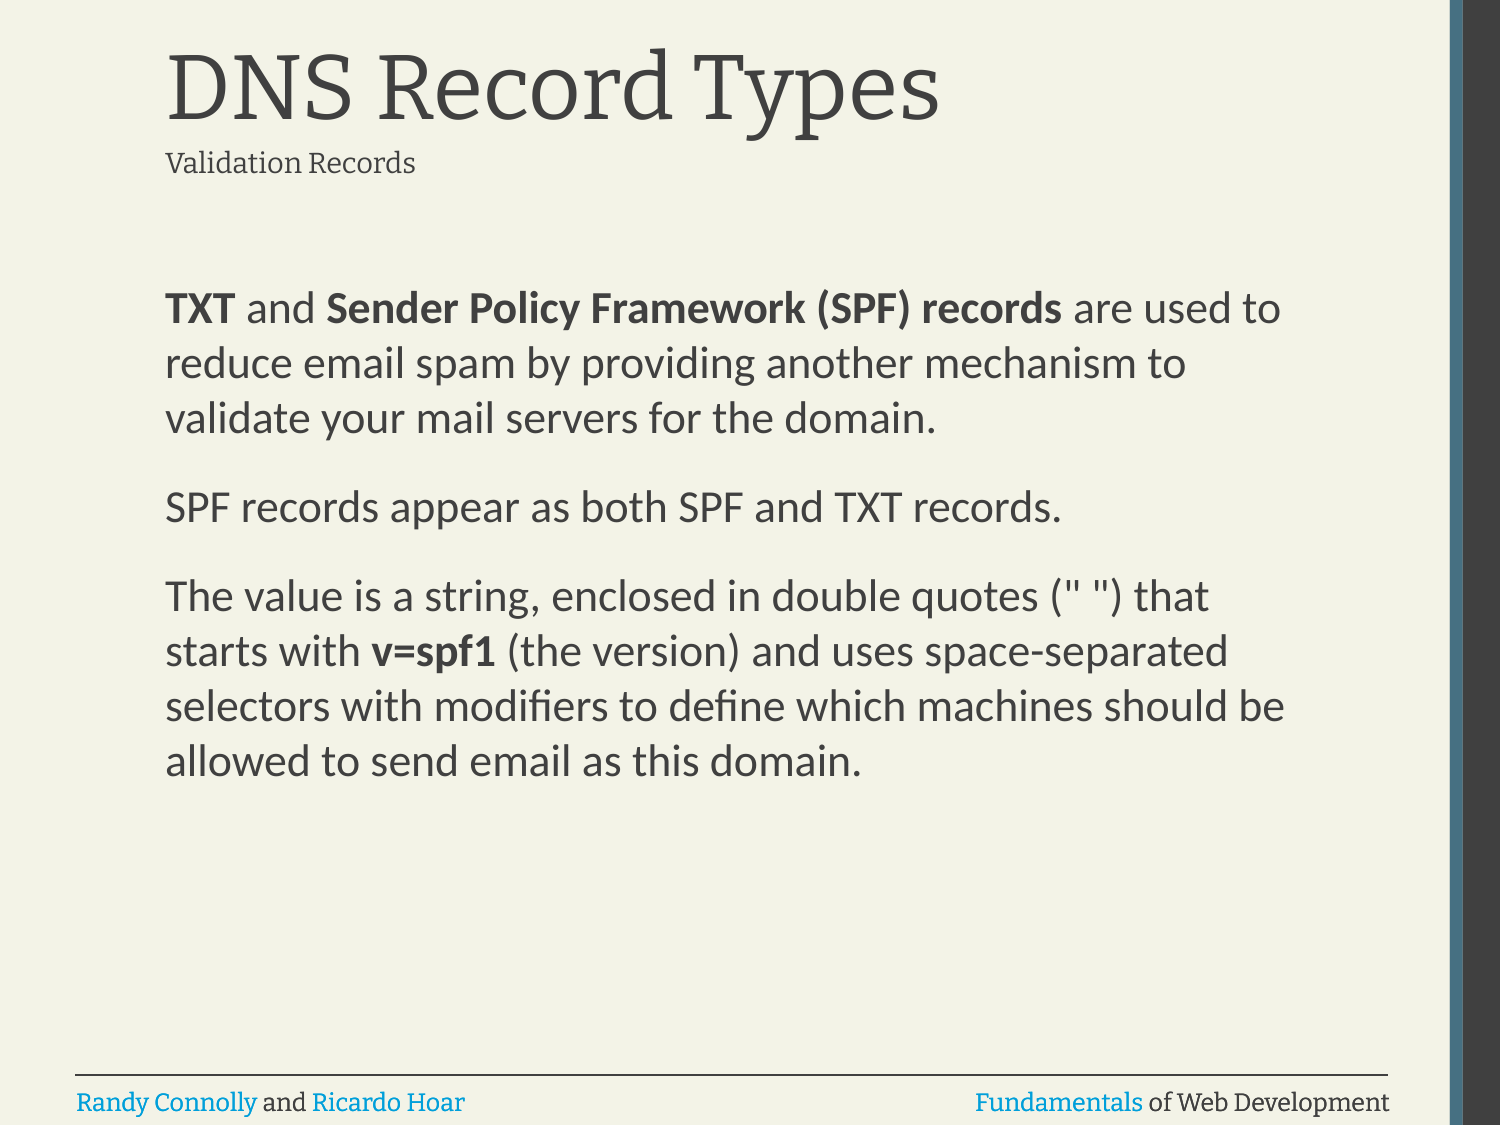

# DNS Record Types
Validation Records
TXT and Sender Policy Framework (SPF) records are used to reduce email spam by providing another mechanism to validate your mail servers for the domain.
SPF records appear as both SPF and TXT records.
The value is a string, enclosed in double quotes (" ") that starts with v=spf1 (the version) and uses space-separated selectors with modifiers to define which machines should be allowed to send email as this domain.